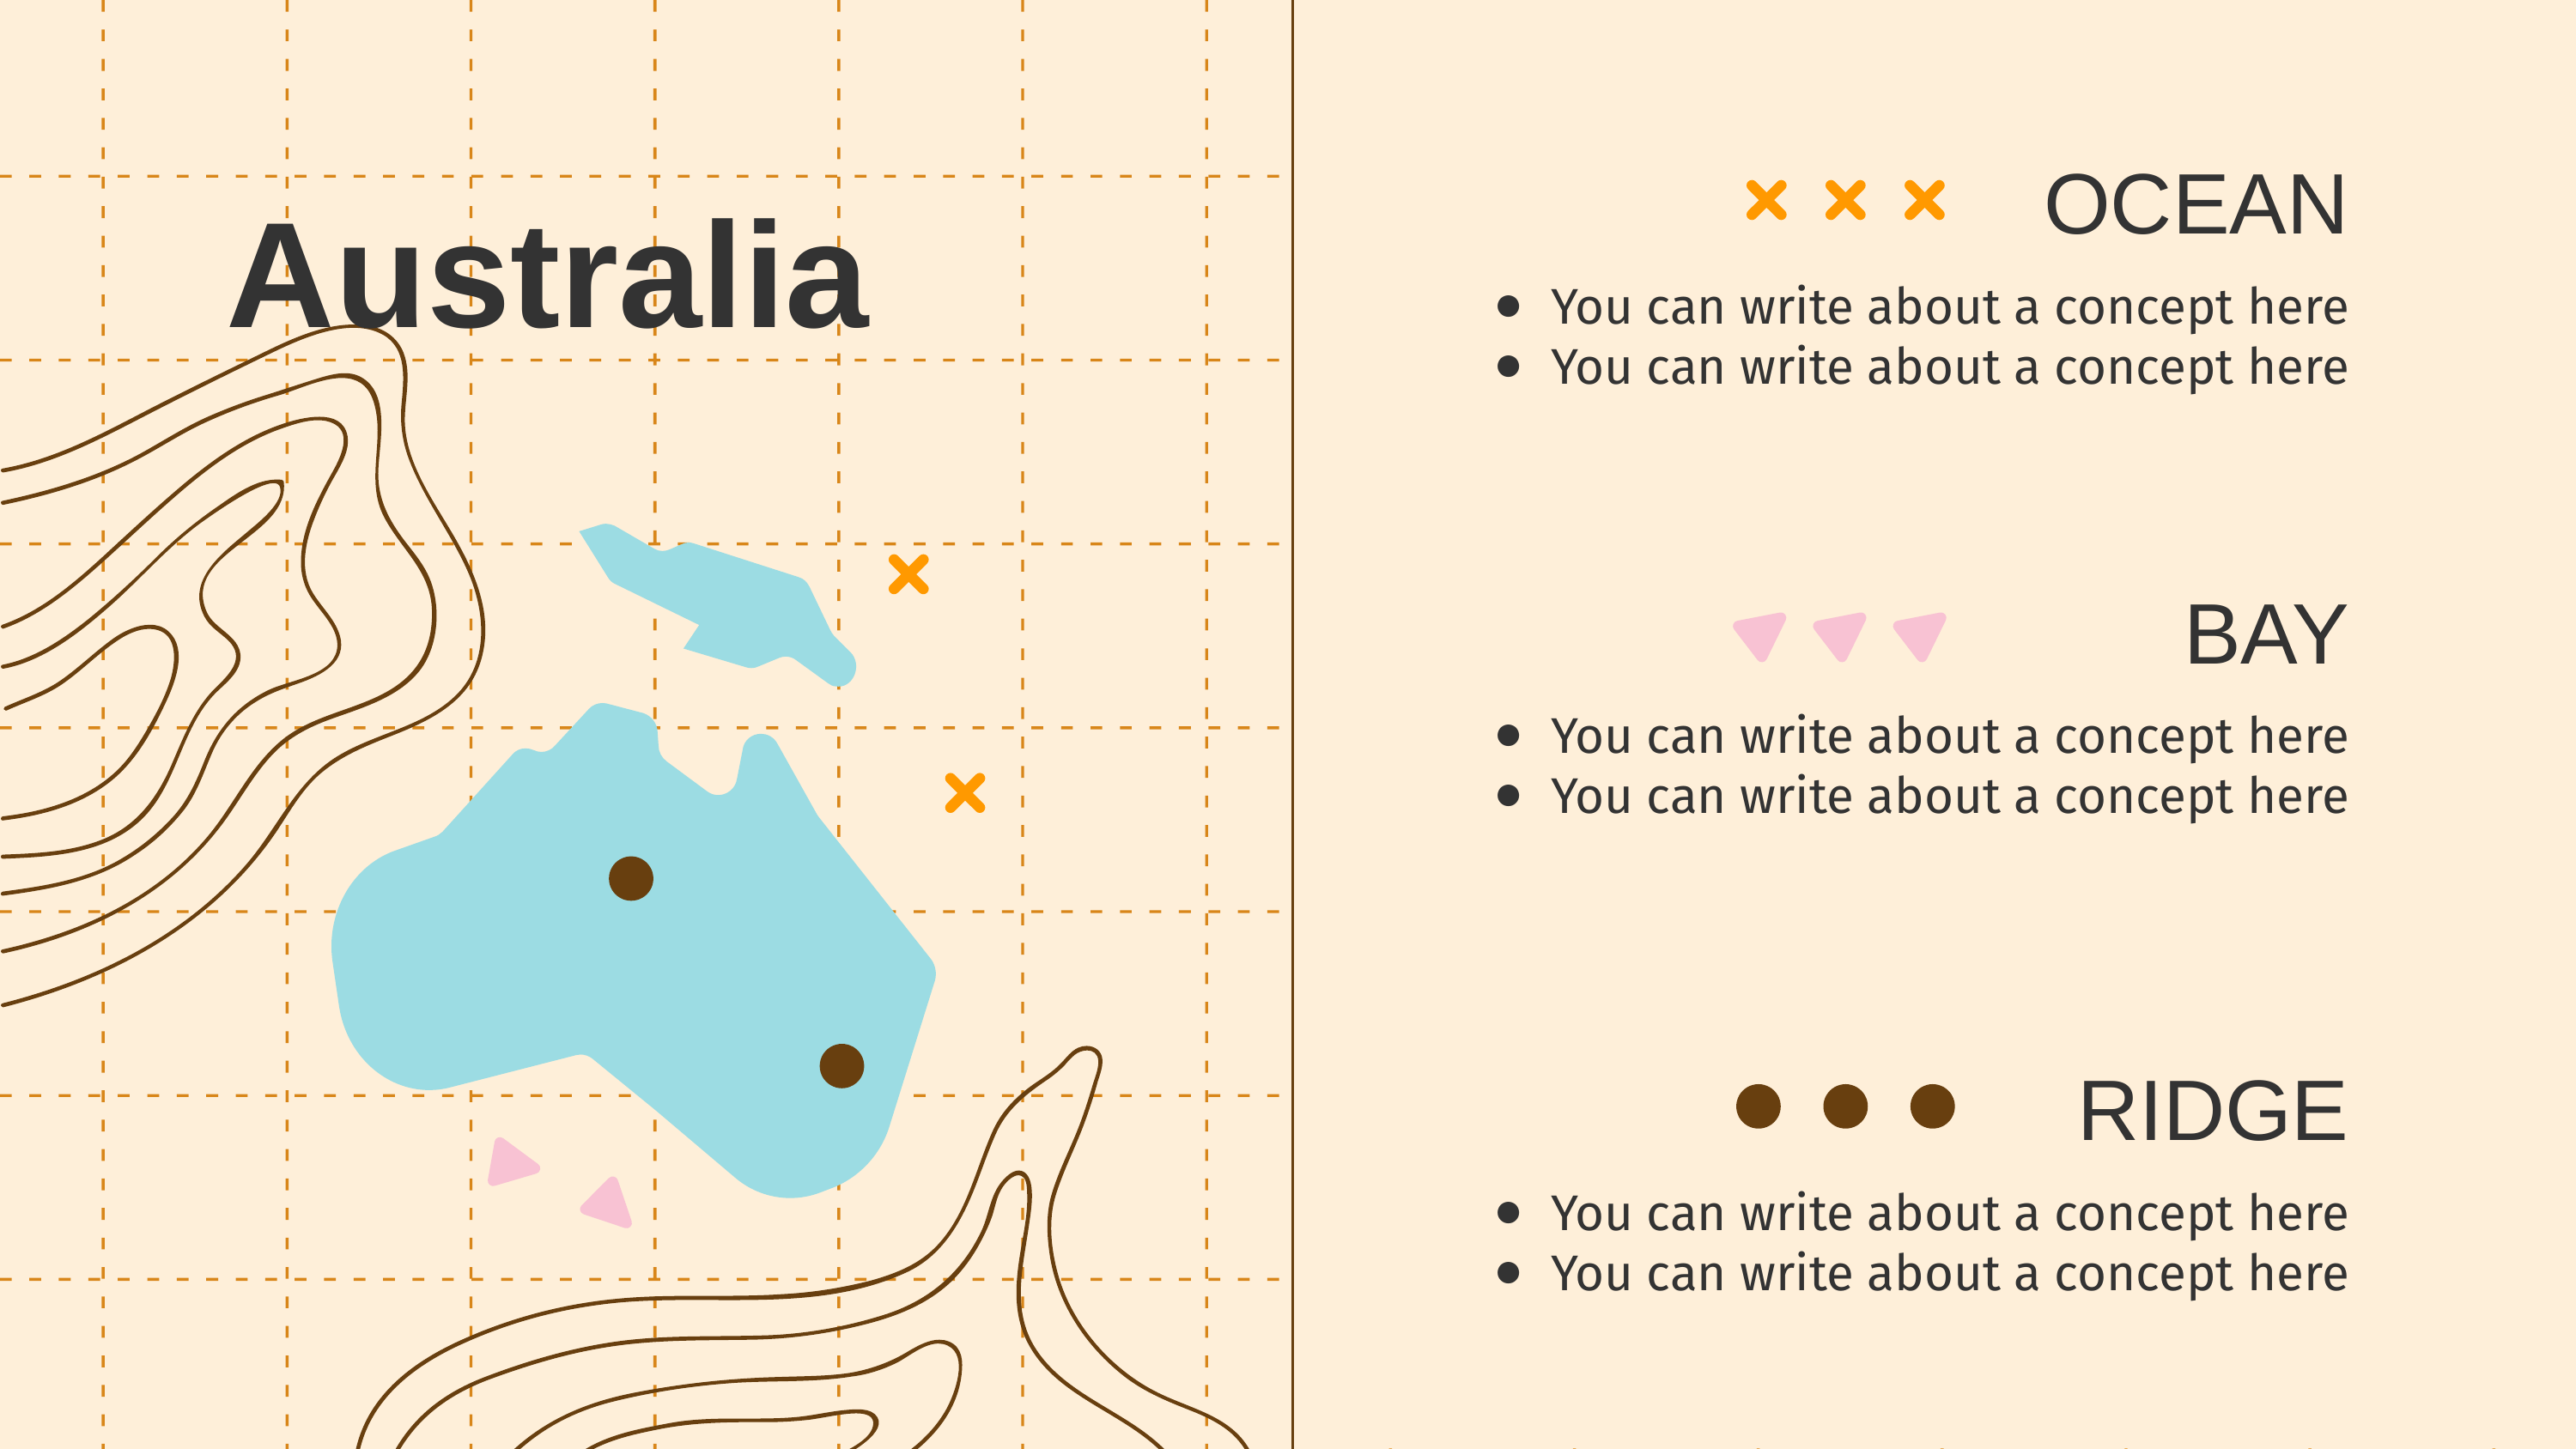

# Australia
OCEAN

You can write about a concept here
You can write about a concept here

BAY

You can write about a concept here
You can write about a concept here

RIDGE

You can write about a concept here
You can write about a concept here